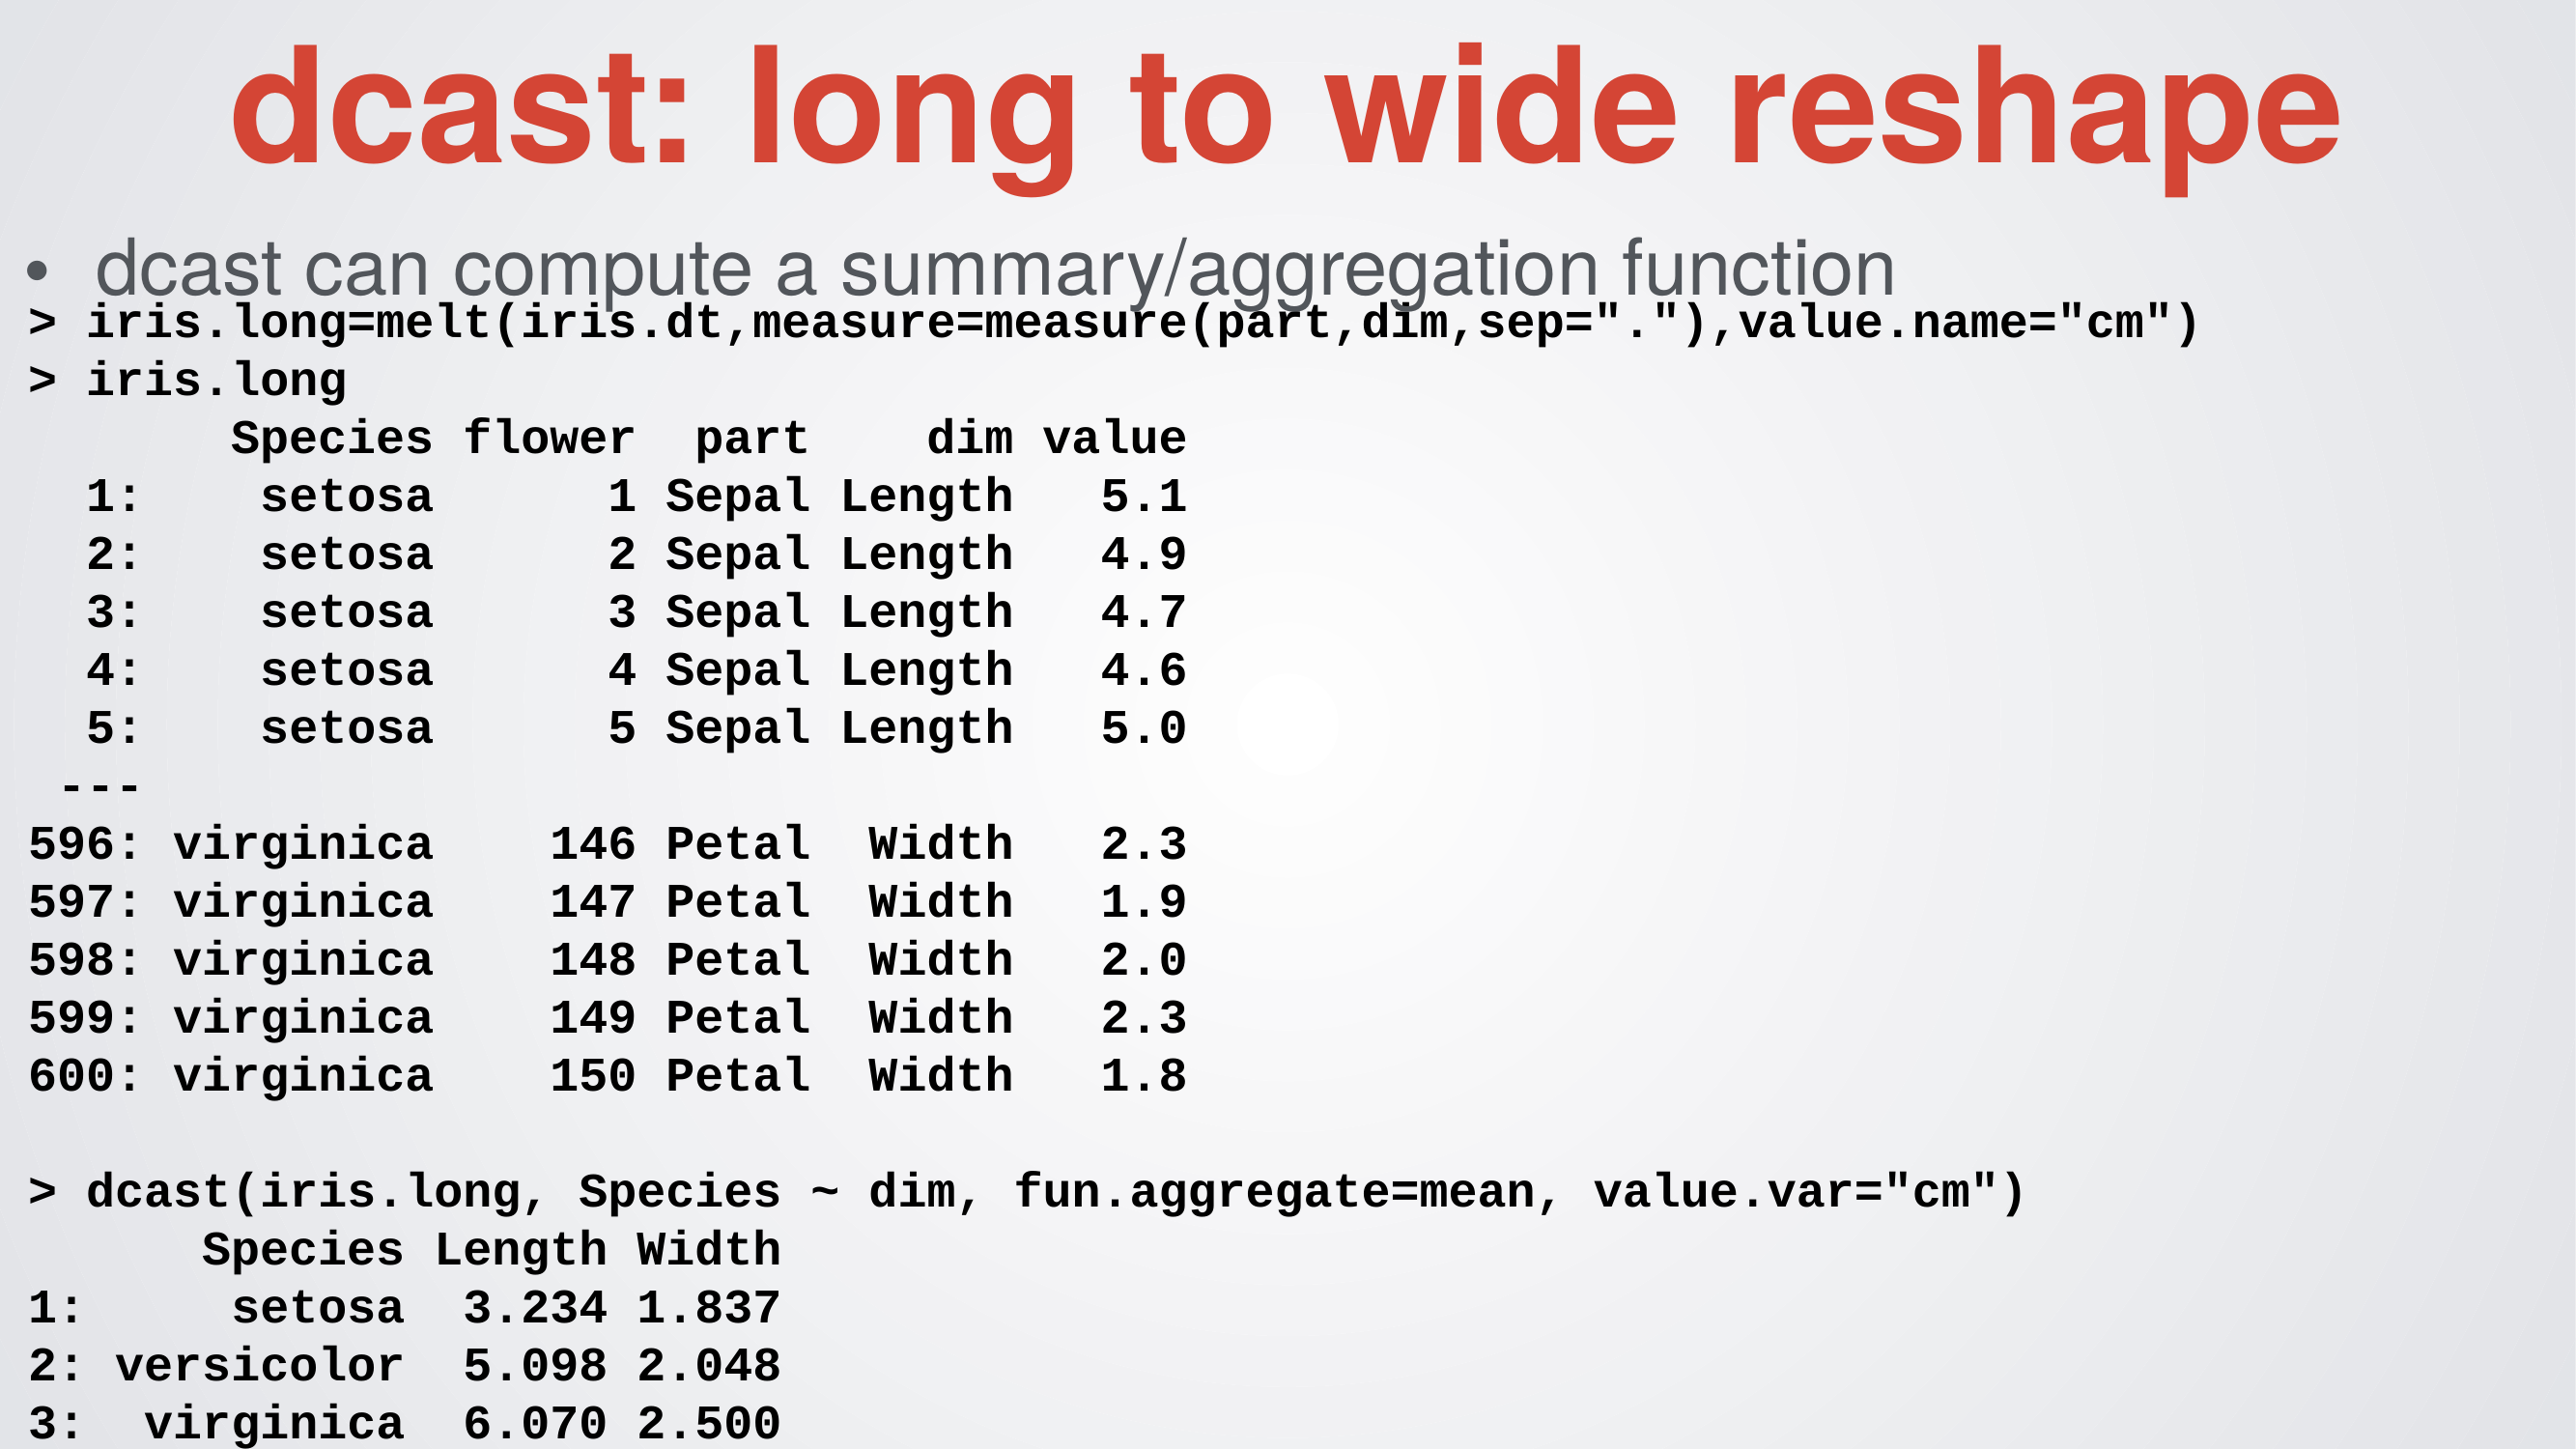

dcast: long to wide reshape
dcast can compute a summary/aggregation function
> iris.long=melt(iris.dt,measure=measure(part,dim,sep="."),value.name="cm")
> iris.long
       Species flower  part    dim value
  1:    setosa      1 Sepal Length   5.1
  2:    setosa      2 Sepal Length   4.9
  3:    setosa      3 Sepal Length   4.7
  4:    setosa      4 Sepal Length   4.6
  5:    setosa      5 Sepal Length   5.0
 ---
596: virginica    146 Petal  Width   2.3
597: virginica    147 Petal  Width   1.9
598: virginica    148 Petal  Width   2.0
599: virginica    149 Petal  Width   2.3
600: virginica    150 Petal  Width   1.8

> dcast(iris.long, Species ~ dim, fun.aggregate=mean, value.var="cm")
      Species Length Width
1:     setosa  3.234 1.837
2: versicolor  5.098 2.048
3:  virginica  6.070 2.500